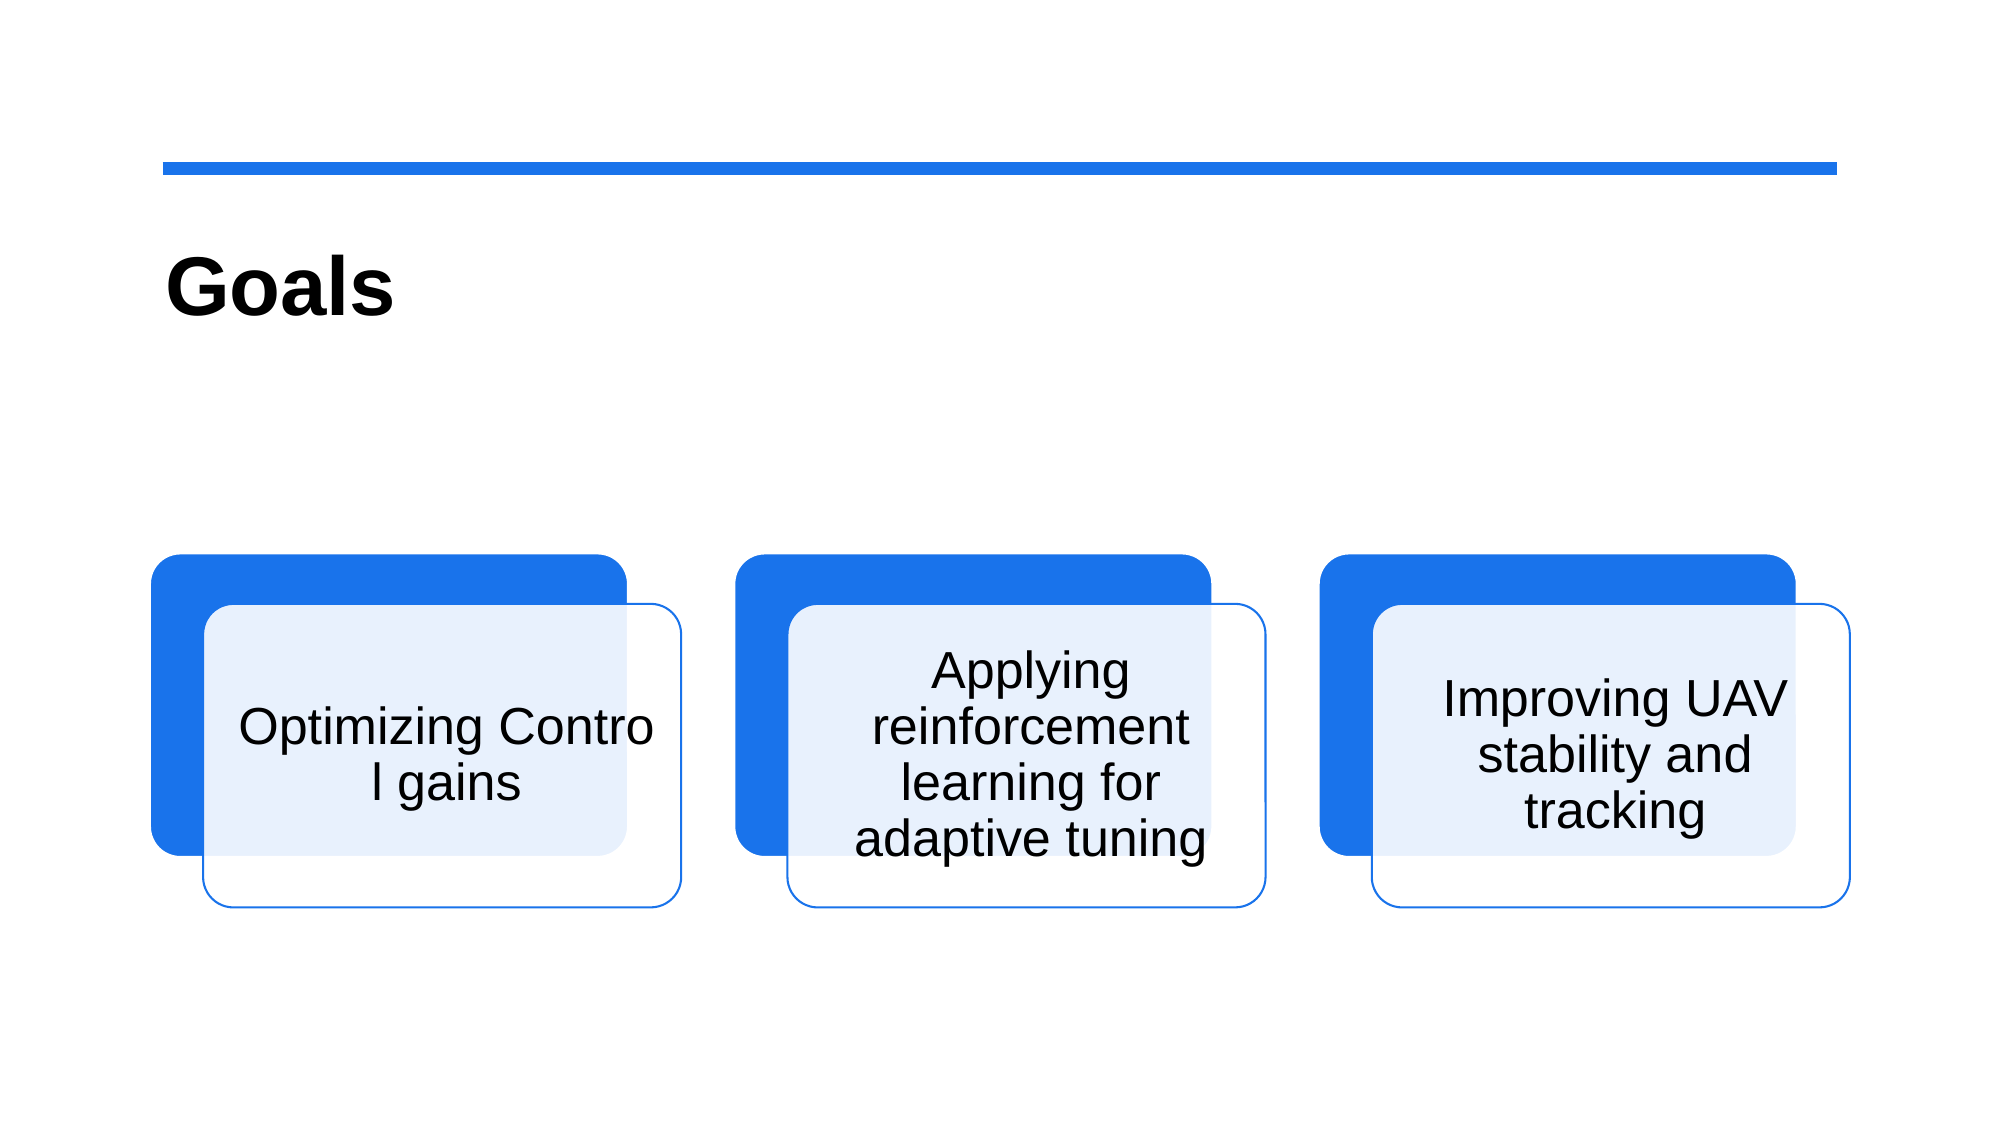

# Goals
Optimizing Control gains
Applying reinforcement learning for adaptive tuning
Improving UAV stability and tracking